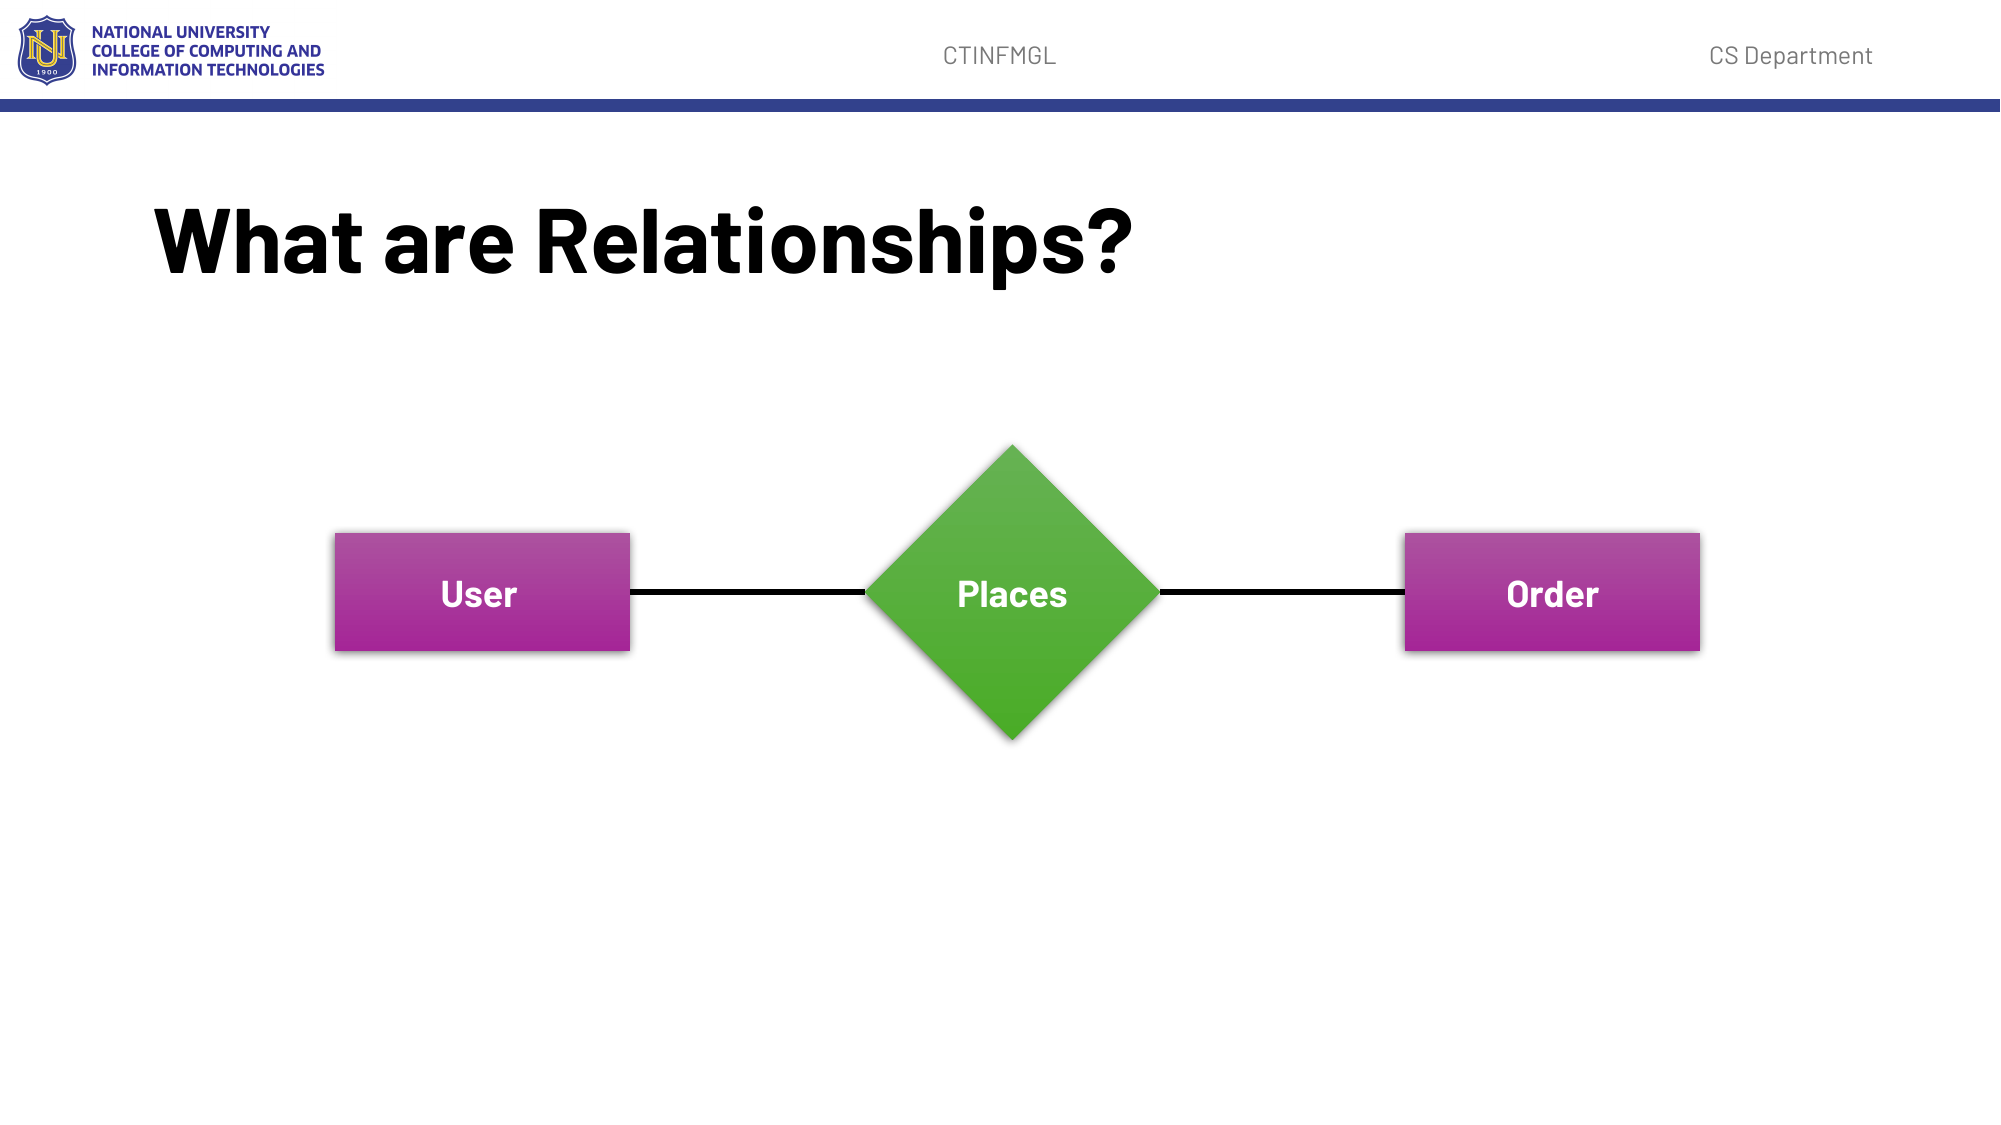

# What are Relationships?
Places
User
Order